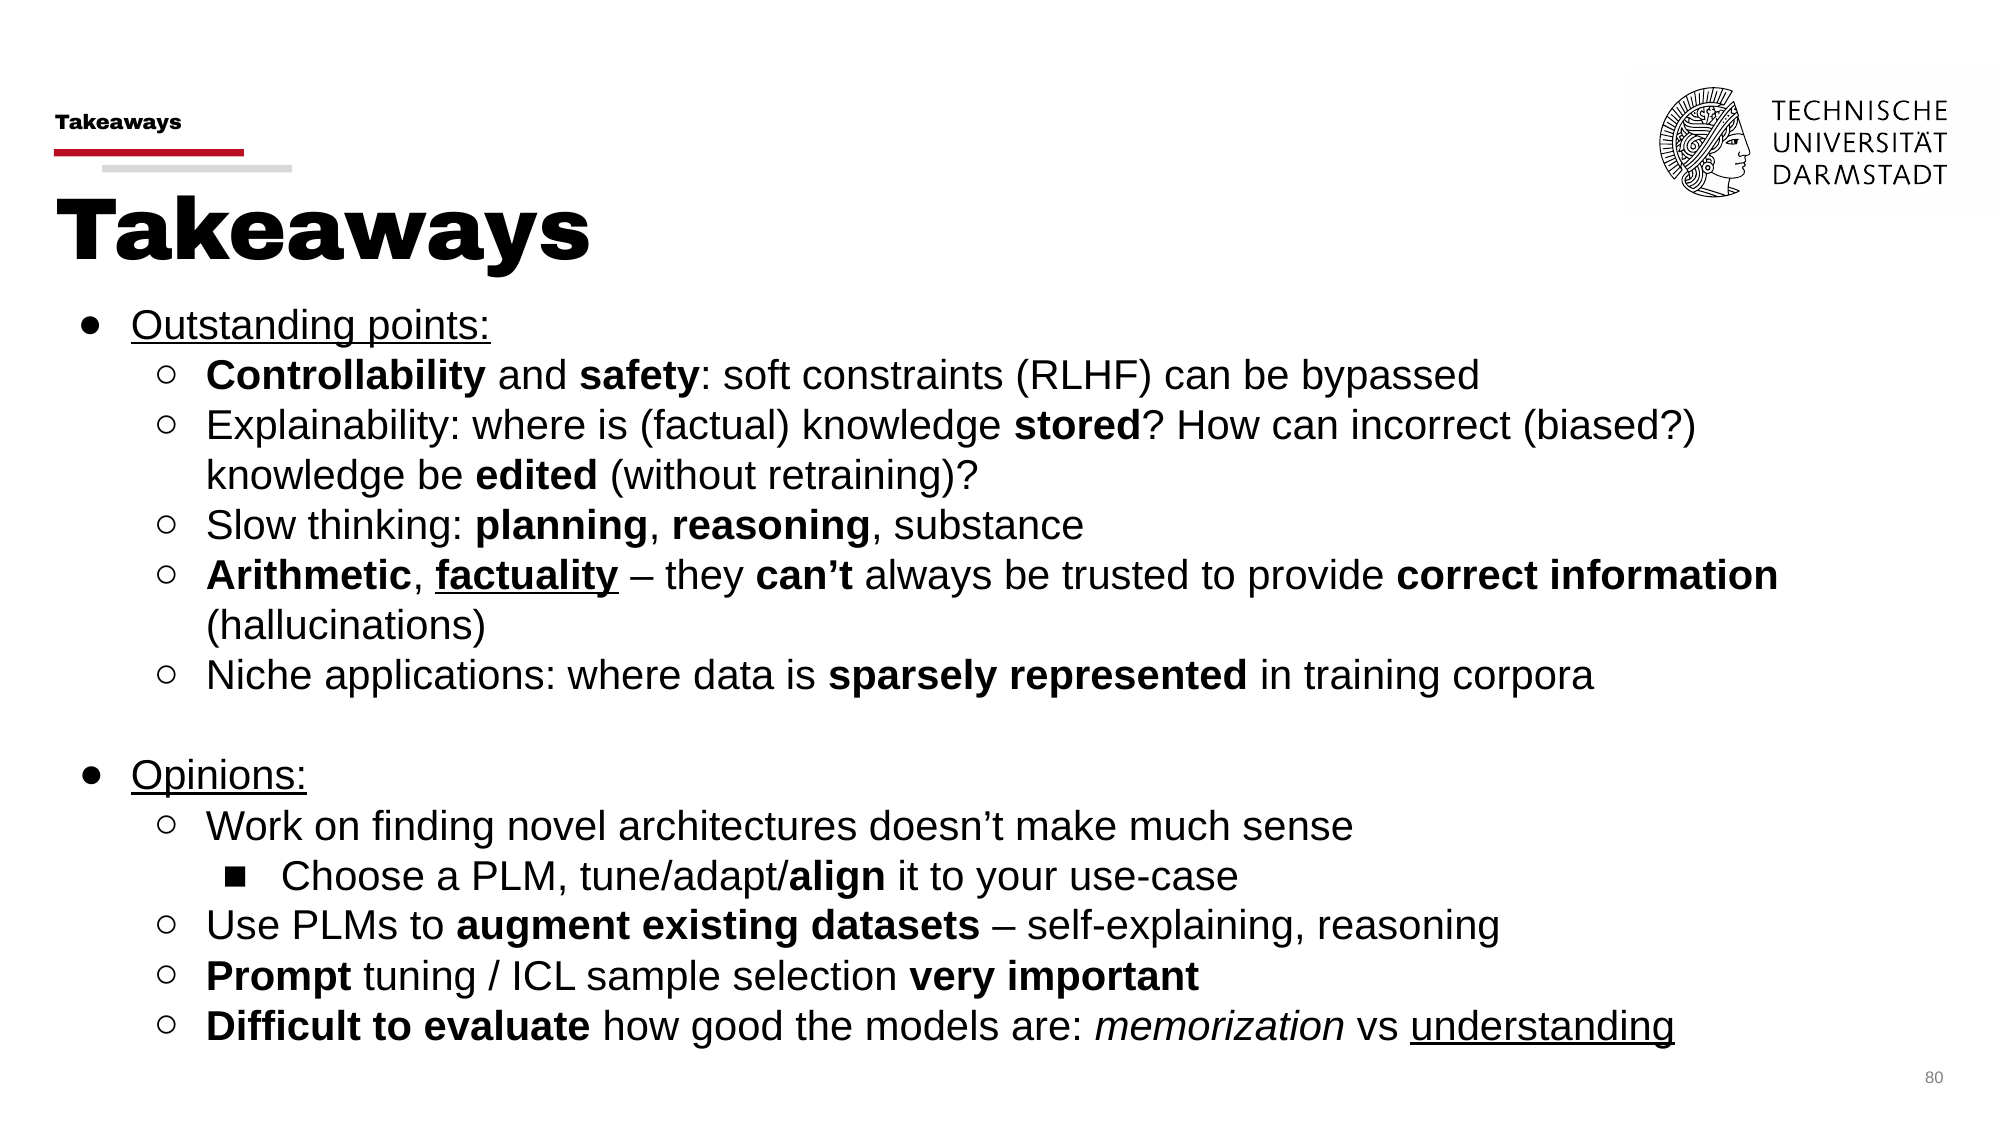

# Takeaways
Takeaways
Outstanding points:
Controllability and safety: soft constraints (RLHF) can be bypassed
Explainability: where is (factual) knowledge stored? How can incorrect (biased?) knowledge be edited (without retraining)?
Slow thinking: planning, reasoning, substance
Arithmetic, factuality – they can’t always be trusted to provide correct information (hallucinations)
Niche applications: where data is sparsely represented in training corpora
Opinions:
Work on finding novel architectures doesn’t make much sense
Choose a PLM, tune/adapt/align it to your use-case
Use PLMs to augment existing datasets – self-explaining, reasoning
Prompt tuning / ICL sample selection very important
Difficult to evaluate how good the models are: memorization vs understanding

80